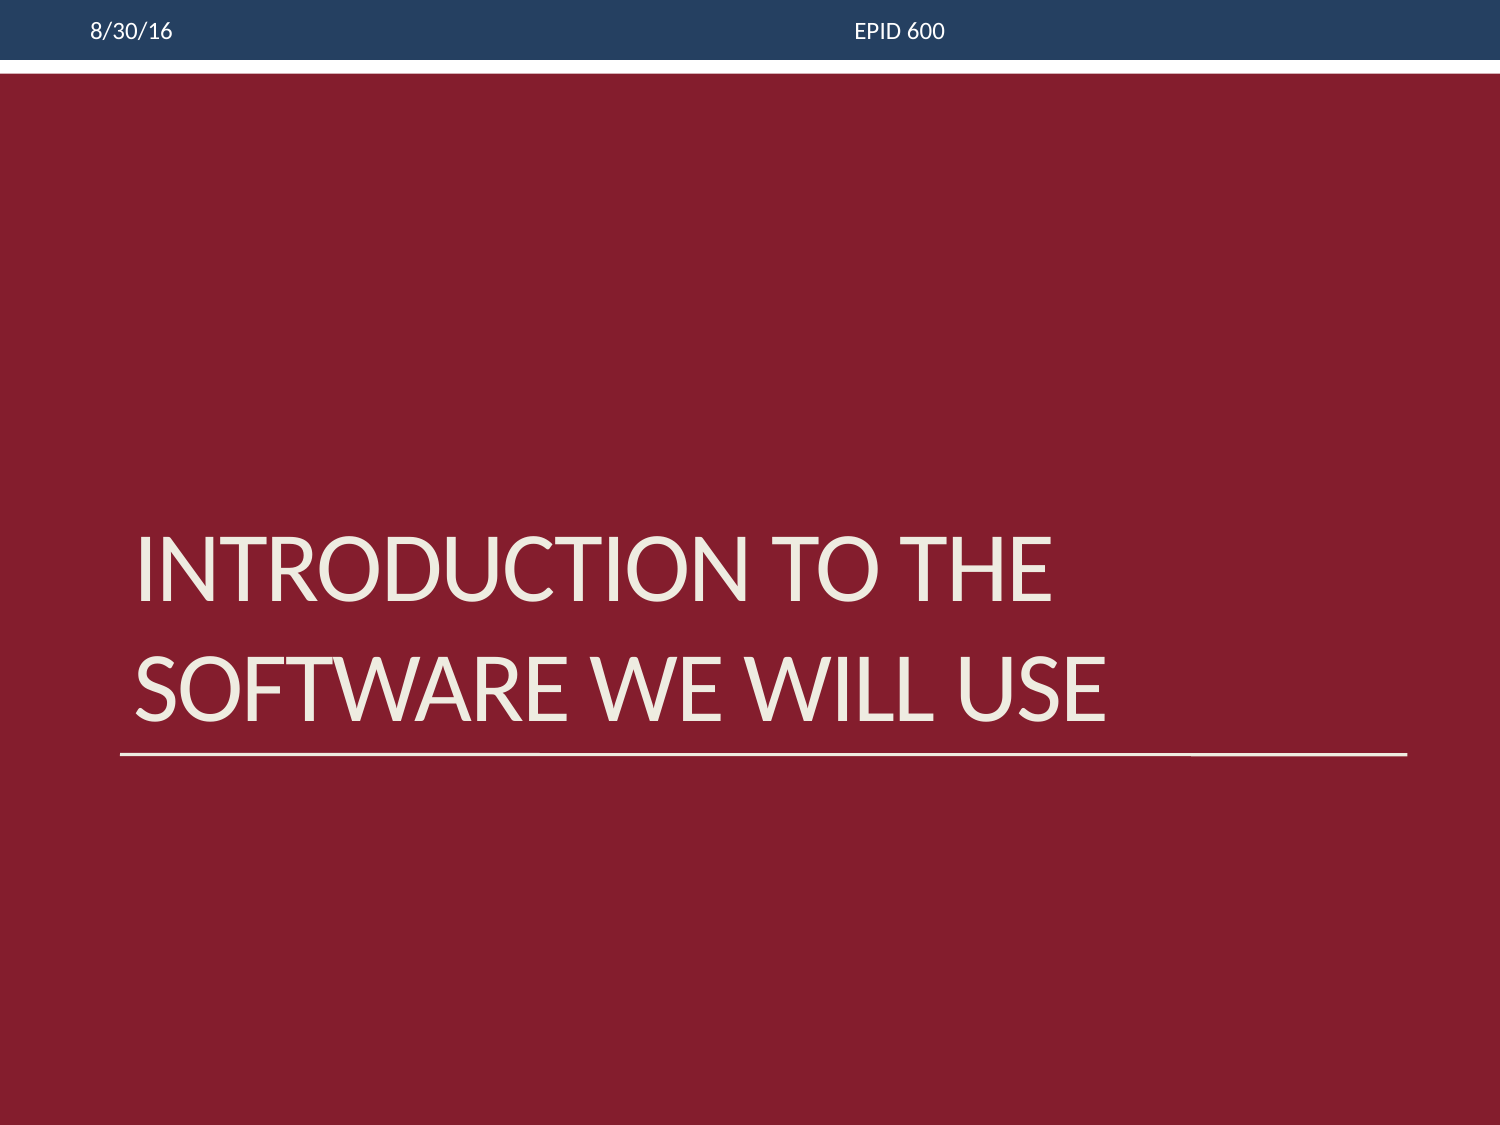

8/30/16
EPID 600
# Introduction to the software we will use